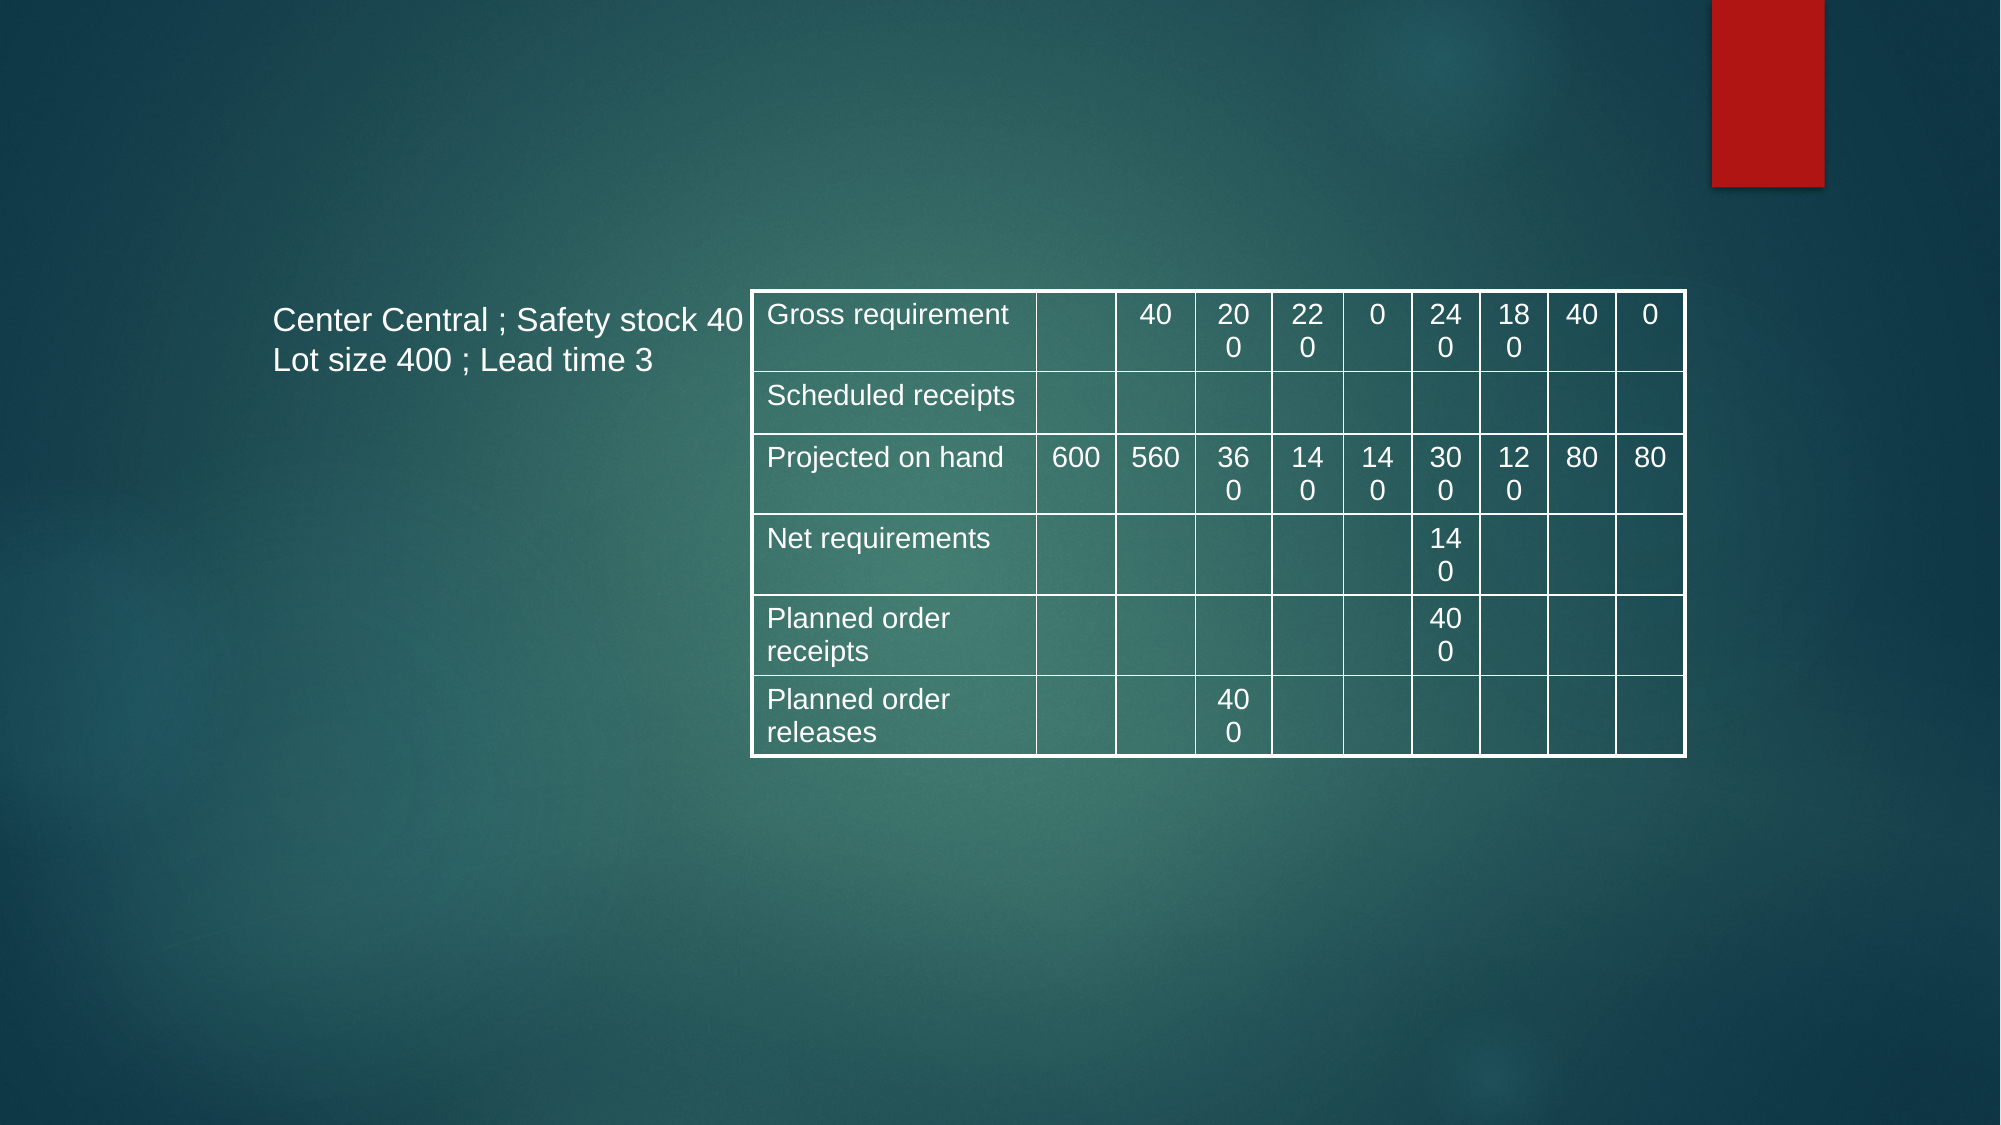

Center Central ; Safety stock 40
Lot size 400 ; Lead time 3
| Gross requirement |  | 40 | 200 | 220 | 0 | 240 | 180 | 40 | 0 |
| --- | --- | --- | --- | --- | --- | --- | --- | --- | --- |
| Scheduled receipts |  |  |  |  |  |  |  |  |  |
| Projected on hand | 600 | 560 | 360 | 140 | 140 | 300 | 120 | 80 | 80 |
| Net requirements |  |  |  |  |  | 140 |  |  |  |
| Planned order receipts |  |  |  |  |  | 400 |  |  |  |
| Planned order releases |  |  | 400 |  |  |  |  |  |  |